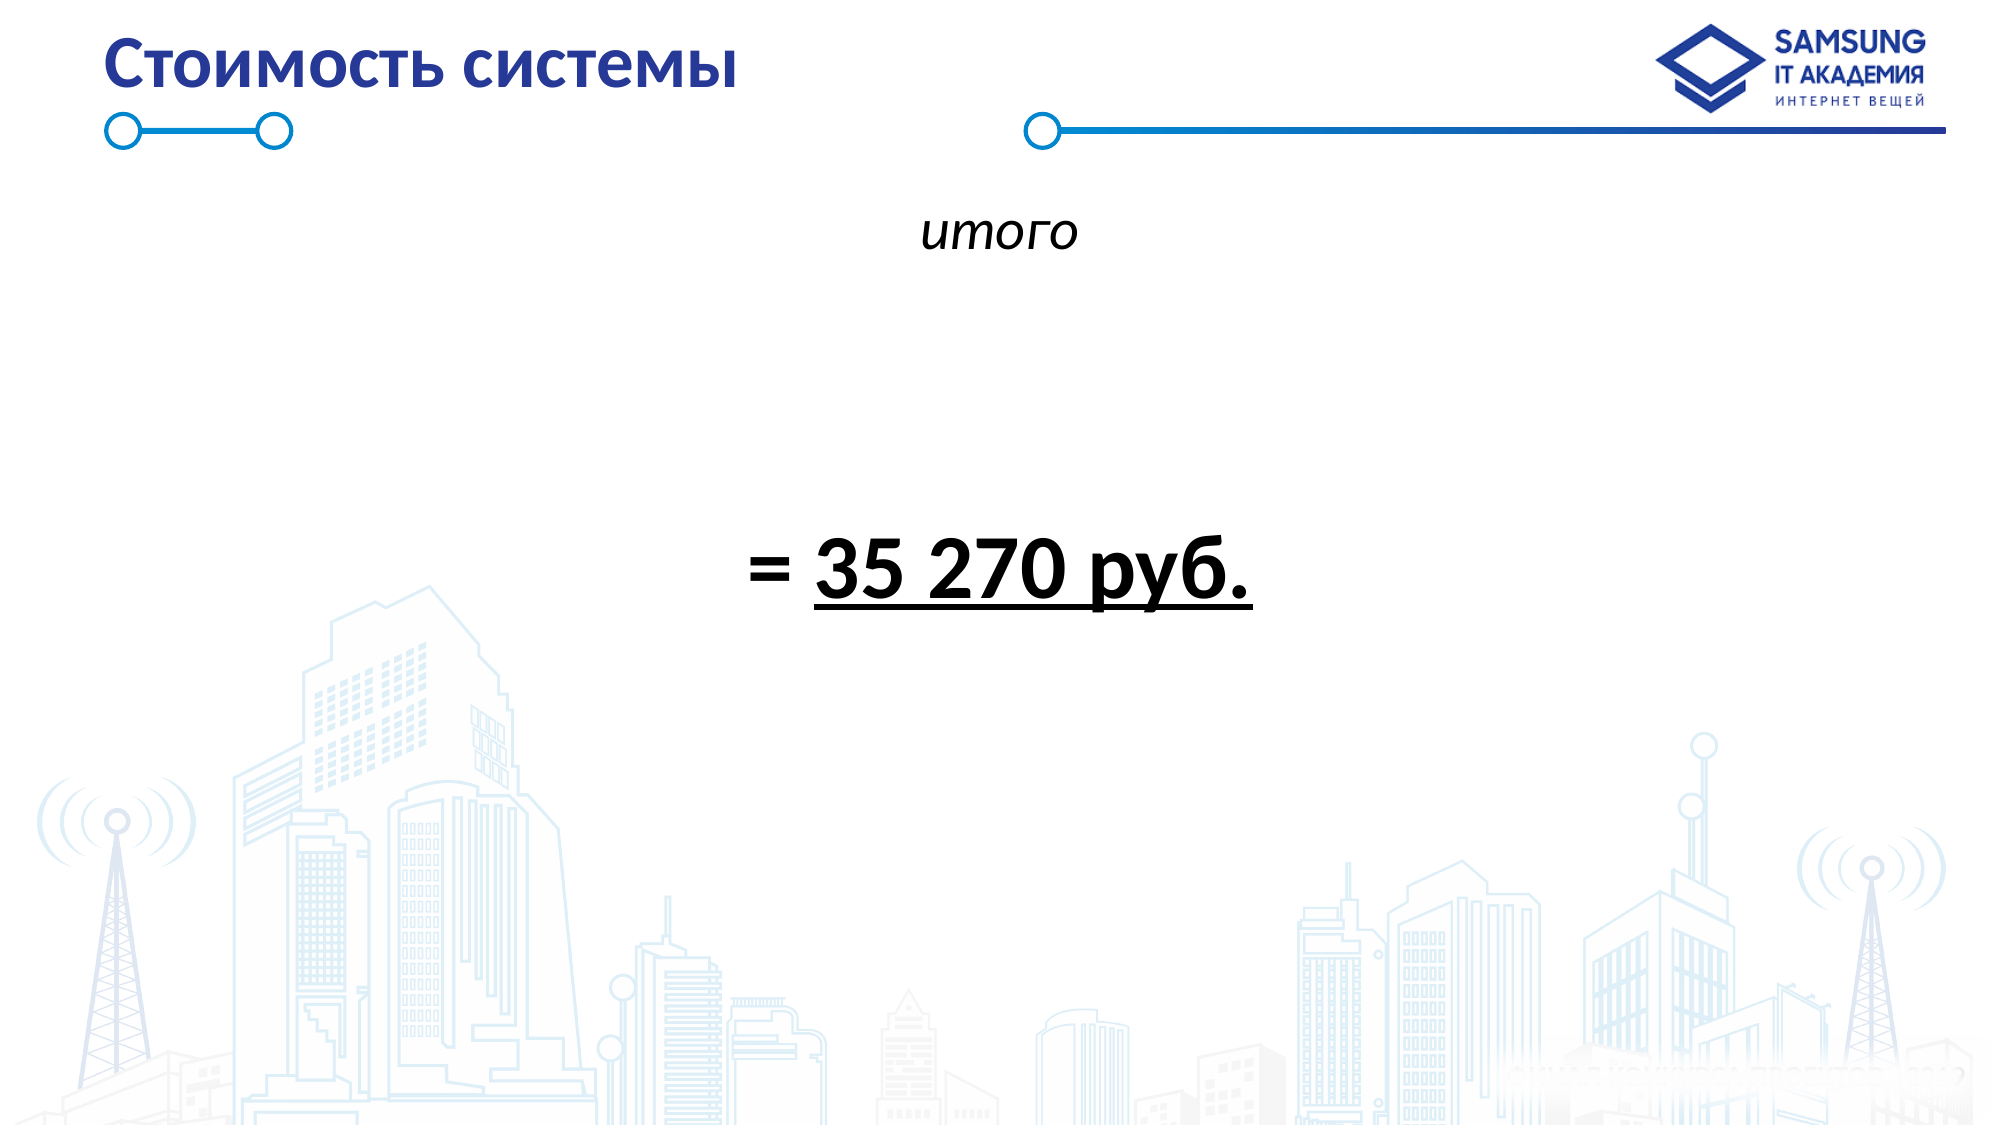

# Стоимость системы
итого
= 35 270 руб.